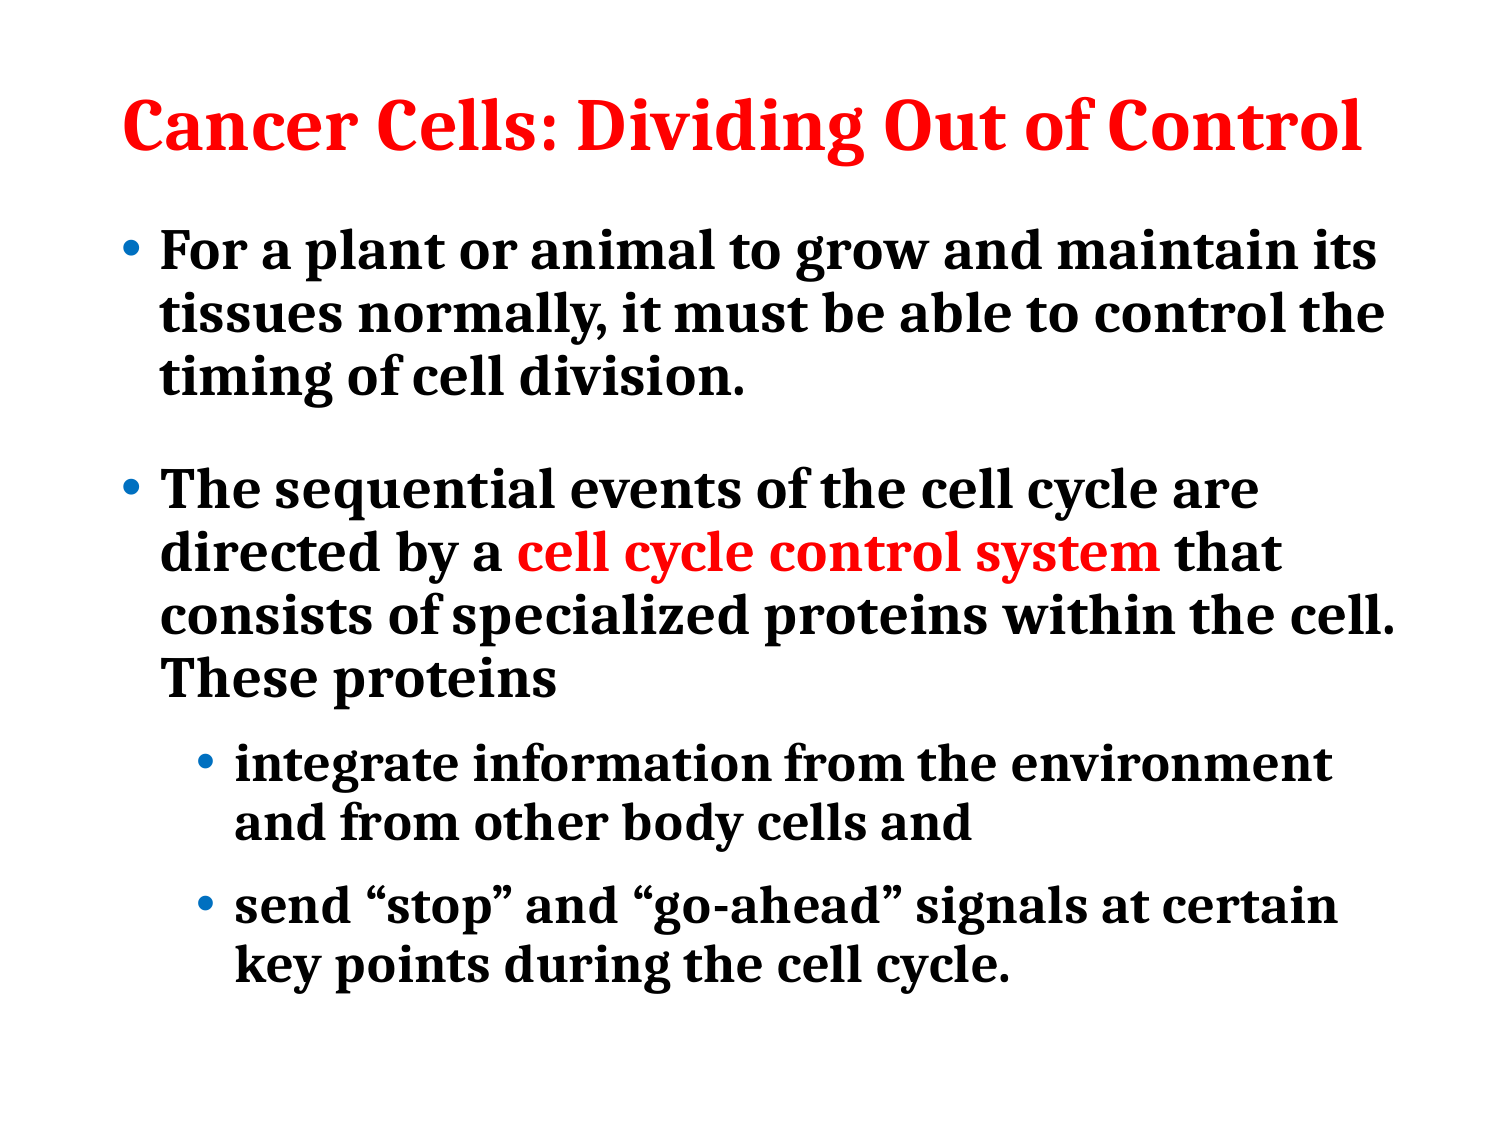

# Cancer Cells: Dividing Out of Control
For a plant or animal to grow and maintain its tissues normally, it must be able to control the timing of cell division.
The sequential events of the cell cycle are directed by a cell cycle control system that consists of specialized proteins within the cell. These proteins
integrate information from the environment and from other body cells and
send “stop” and “go-ahead” signals at certain key points during the cell cycle.